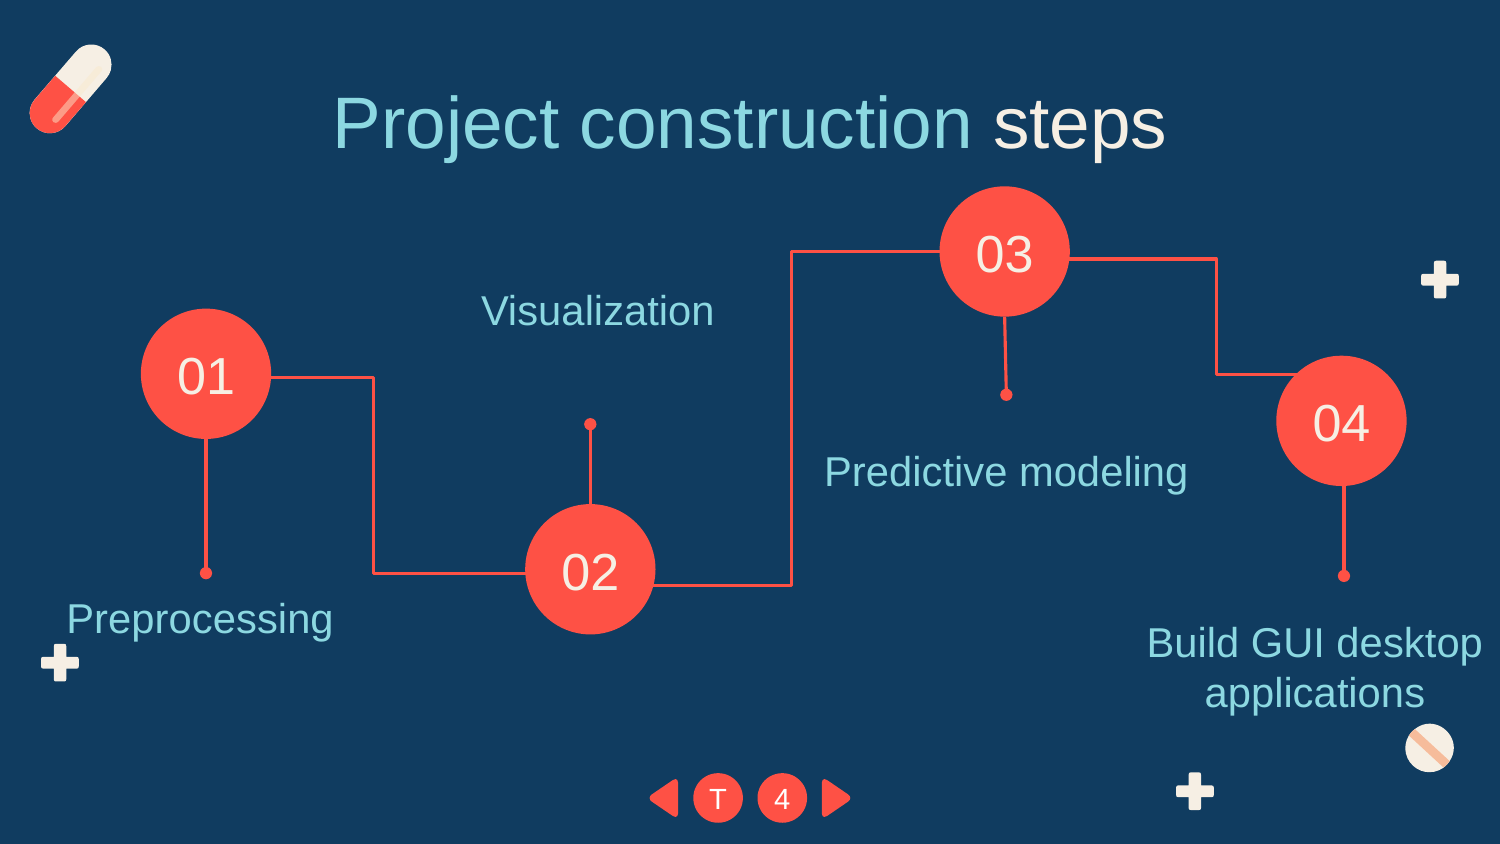

# Project construction steps

03
Predictive modeling
Visualization

02

01
Preprocessing

04
Build GUI desktop applications
T
4